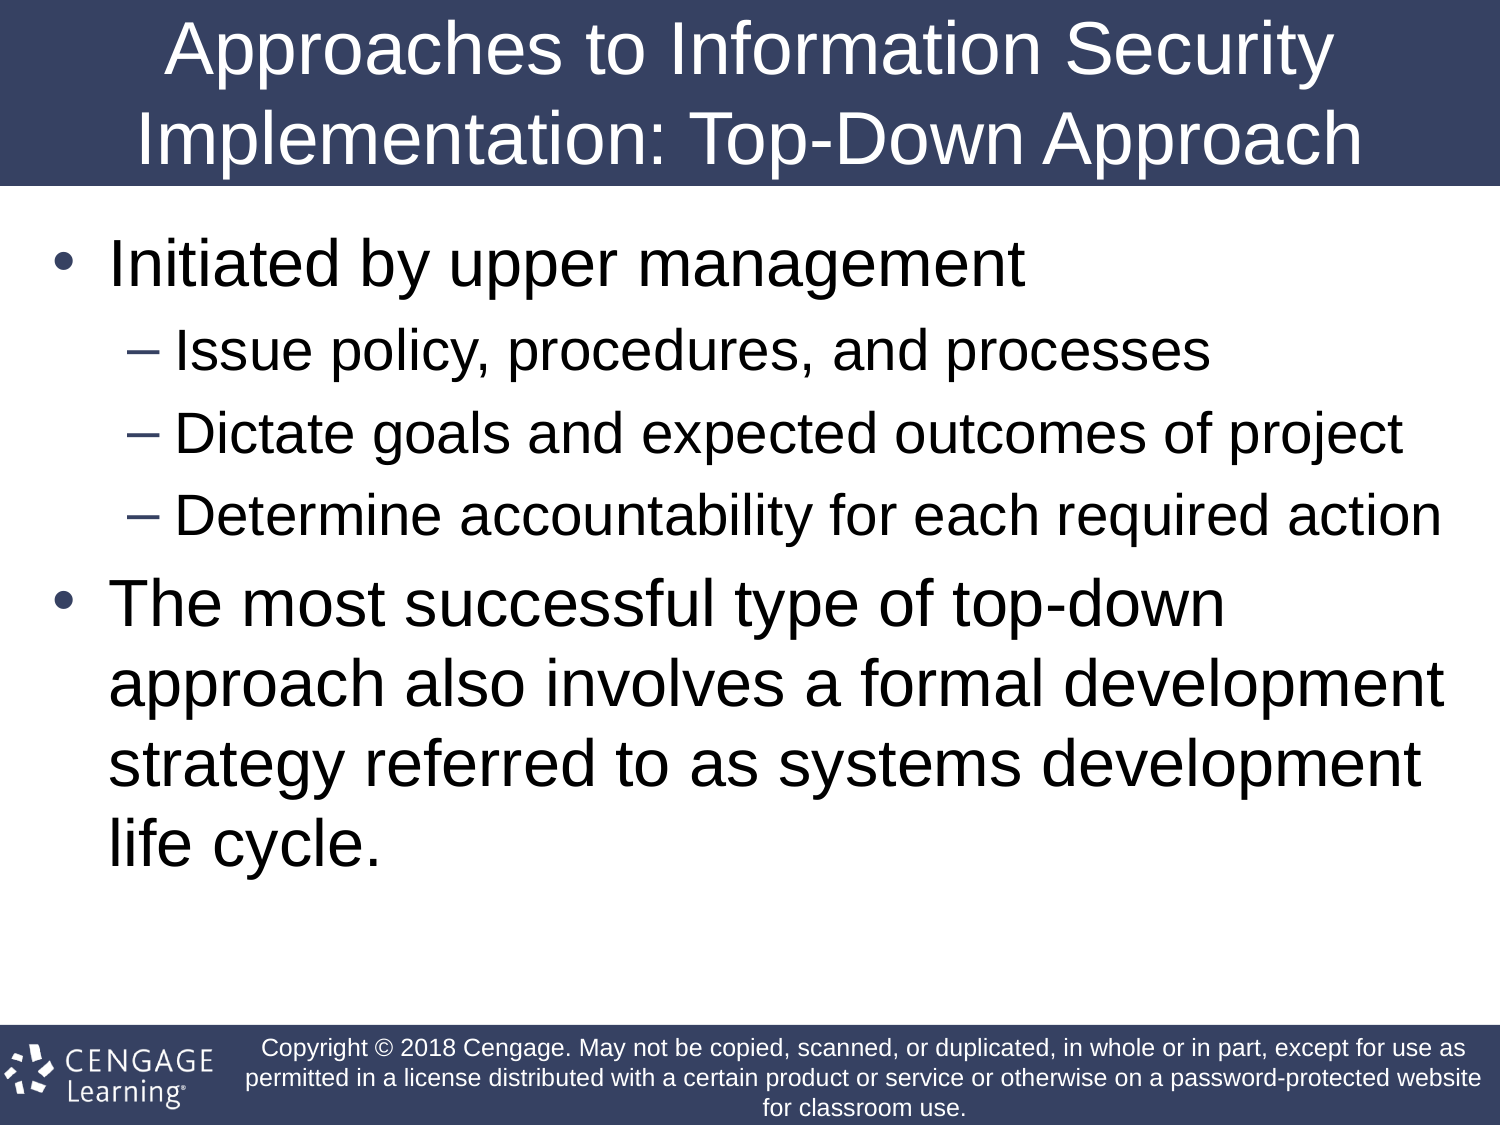

# Approaches to Information Security Implementation: Top-Down Approach
Initiated by upper management
Issue policy, procedures, and processes
Dictate goals and expected outcomes of project
Determine accountability for each required action
The most successful type of top-down approach also involves a formal development strategy referred to as systems development life cycle.